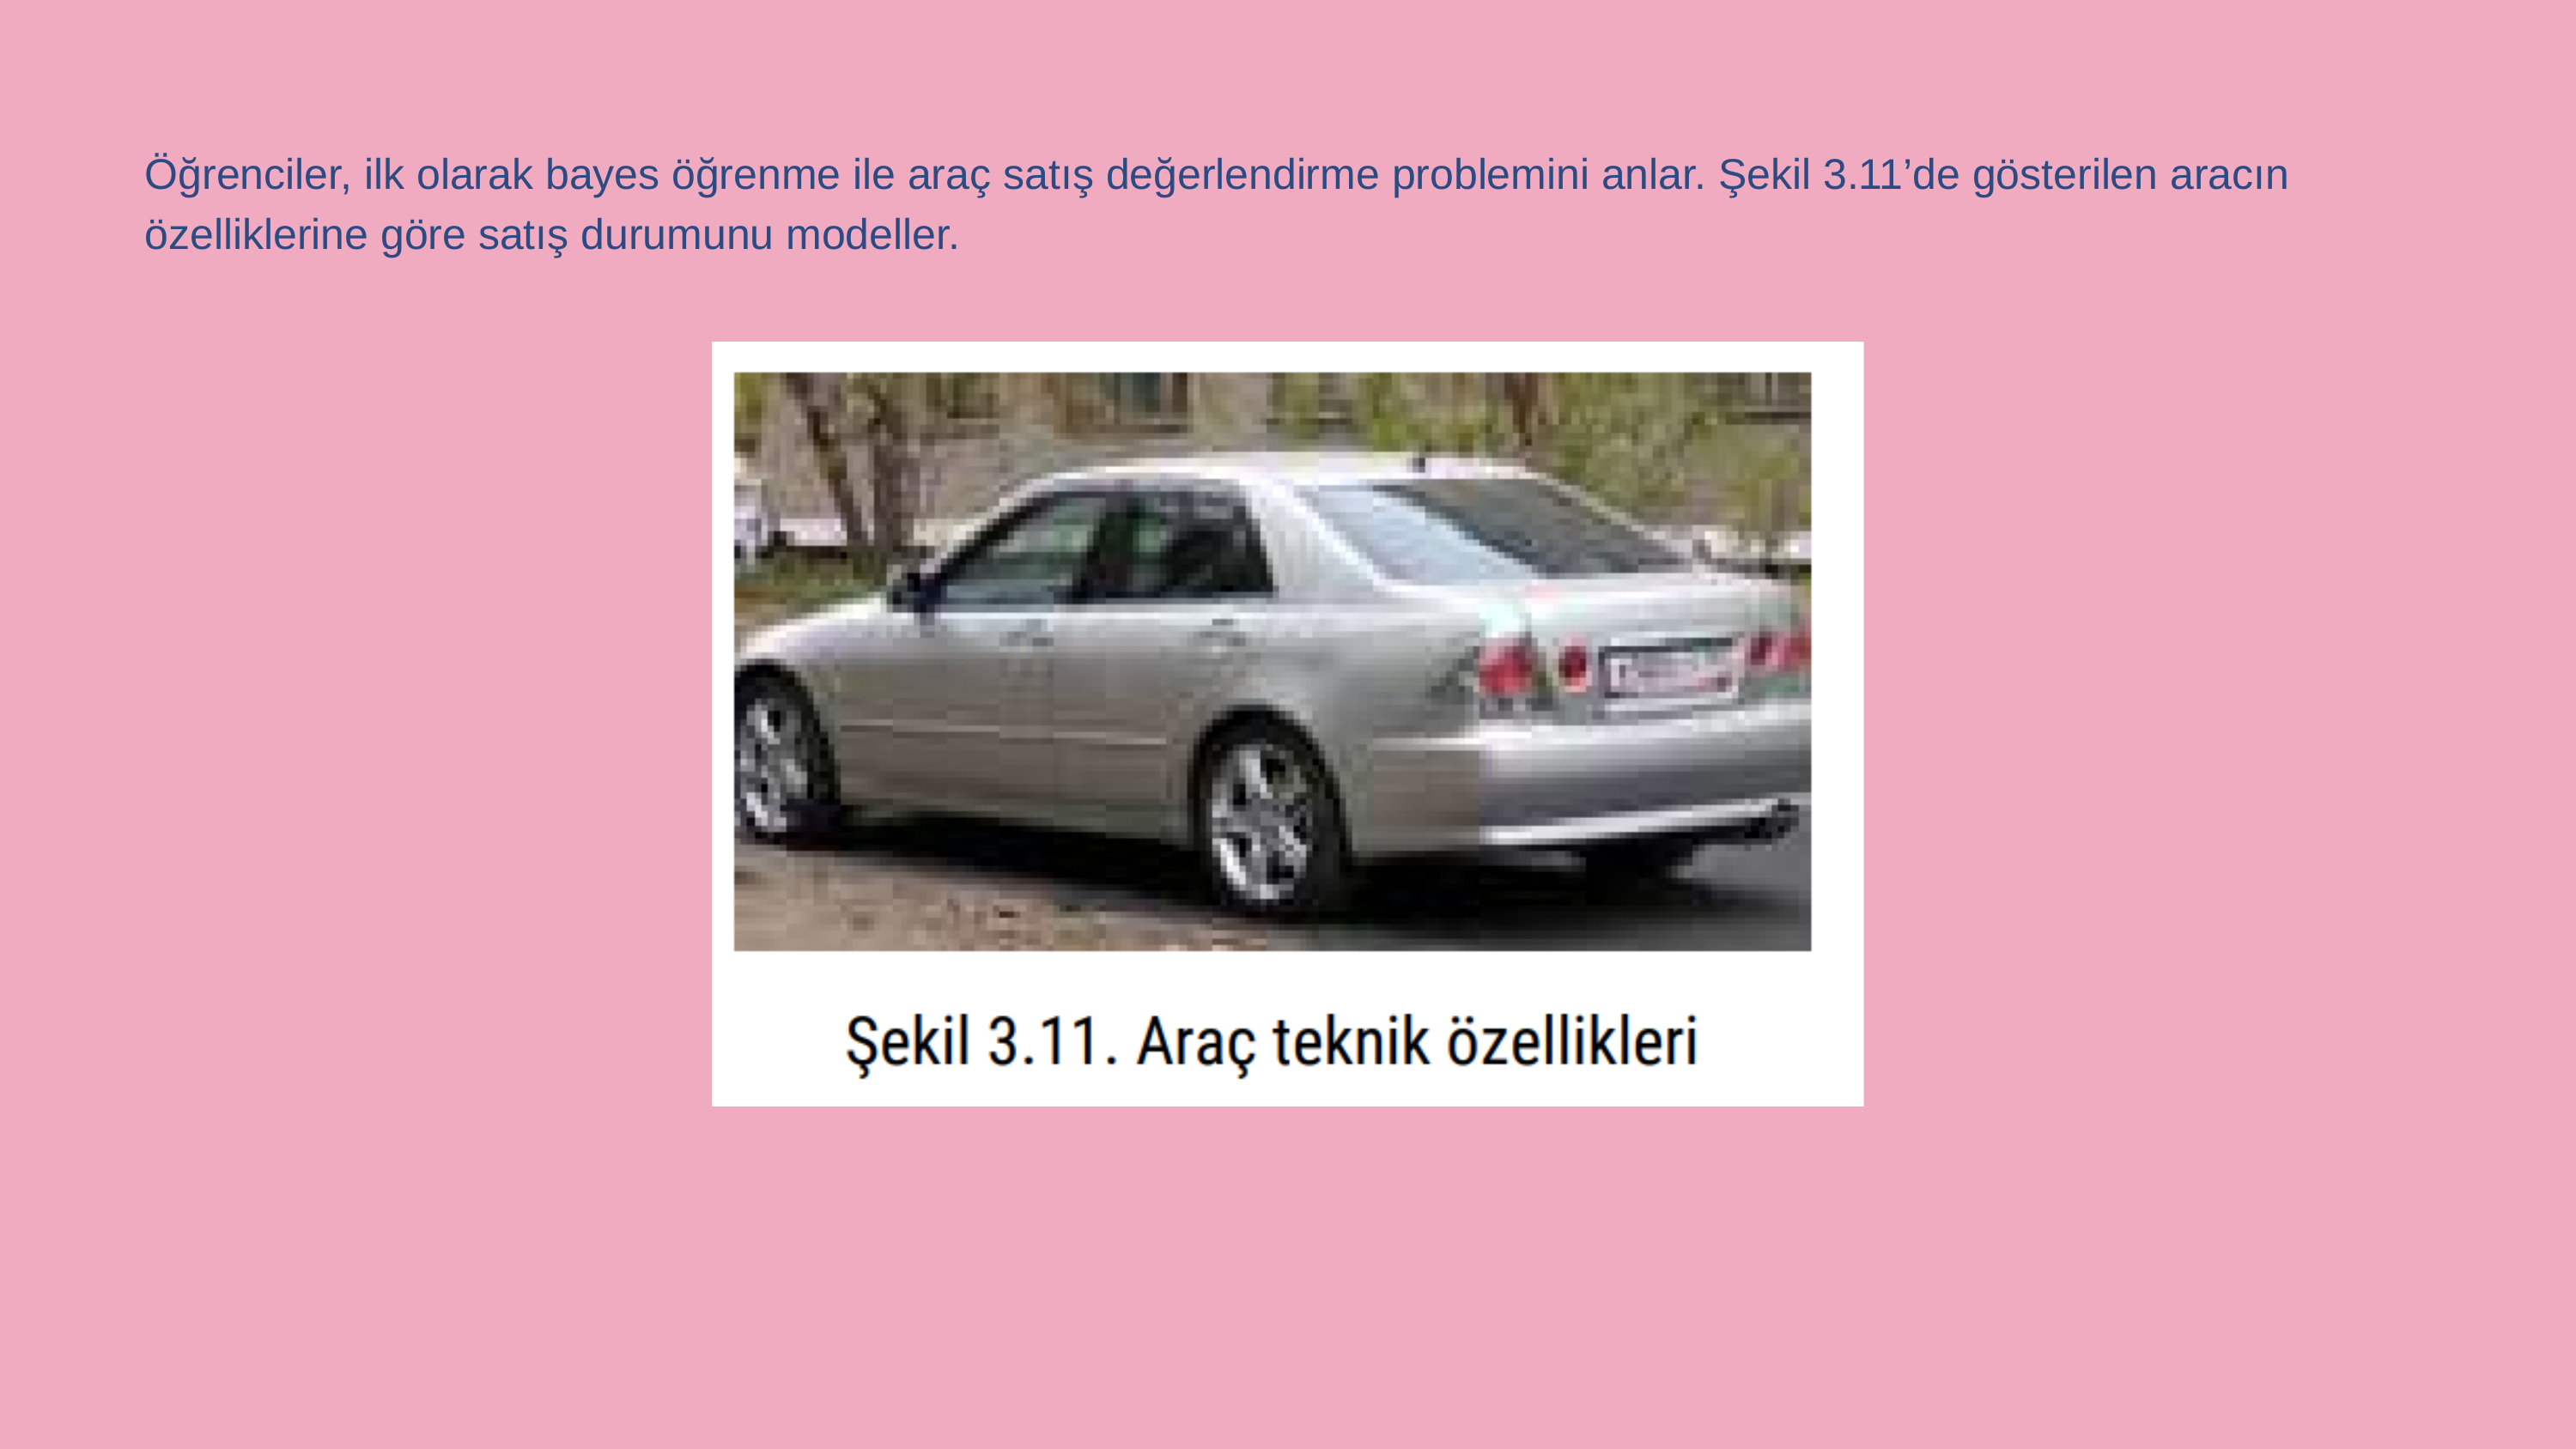

Öğrenciler, ilk olarak bayes öğrenme ile araç satış değerlendirme problemini anlar. Şekil 3.11’de gösterilen aracın özelliklerine göre satış durumunu modeller.